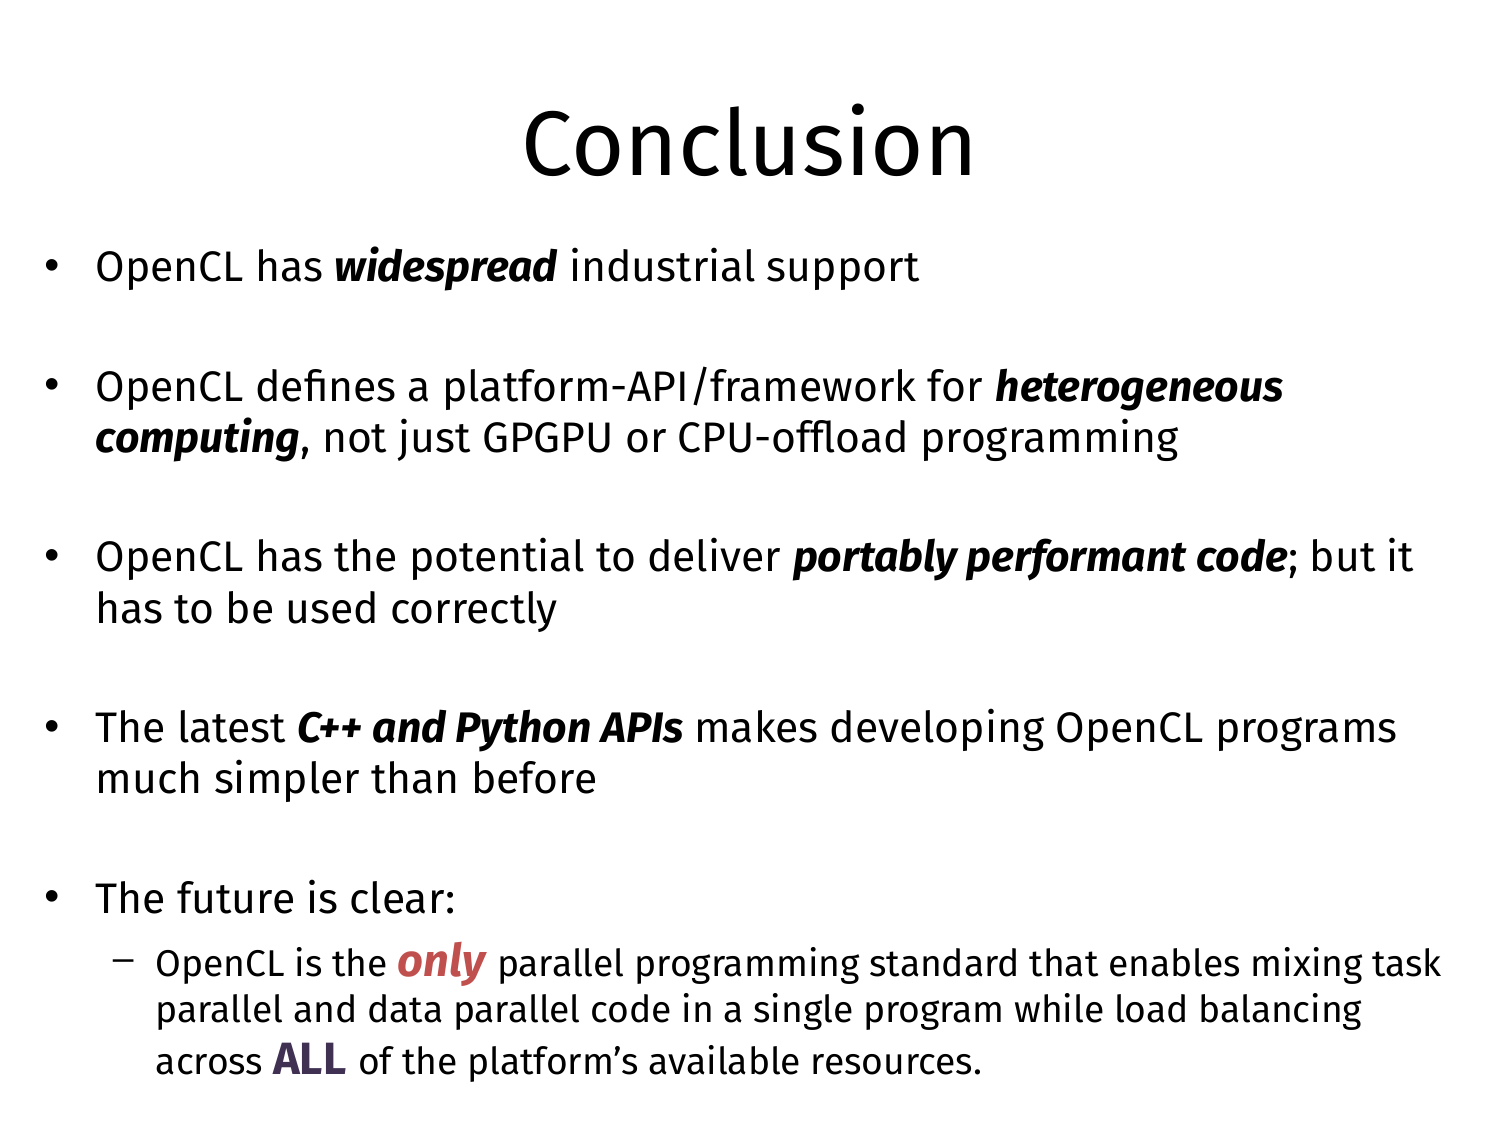

# Conclusion
OpenCL has widespread industrial support

OpenCL defines a platform-API/framework for heterogeneous computing, not just GPGPU or CPU-offload programming

OpenCL has the potential to deliver portably performant code; but it has to be used correctly

The latest C++ and Python APIs makes developing OpenCL programs much simpler than before

The future is clear:
OpenCL is the only parallel programming standard that enables mixing task parallel and data parallel code in a single program while load balancing across ALL of the platform’s available resources.